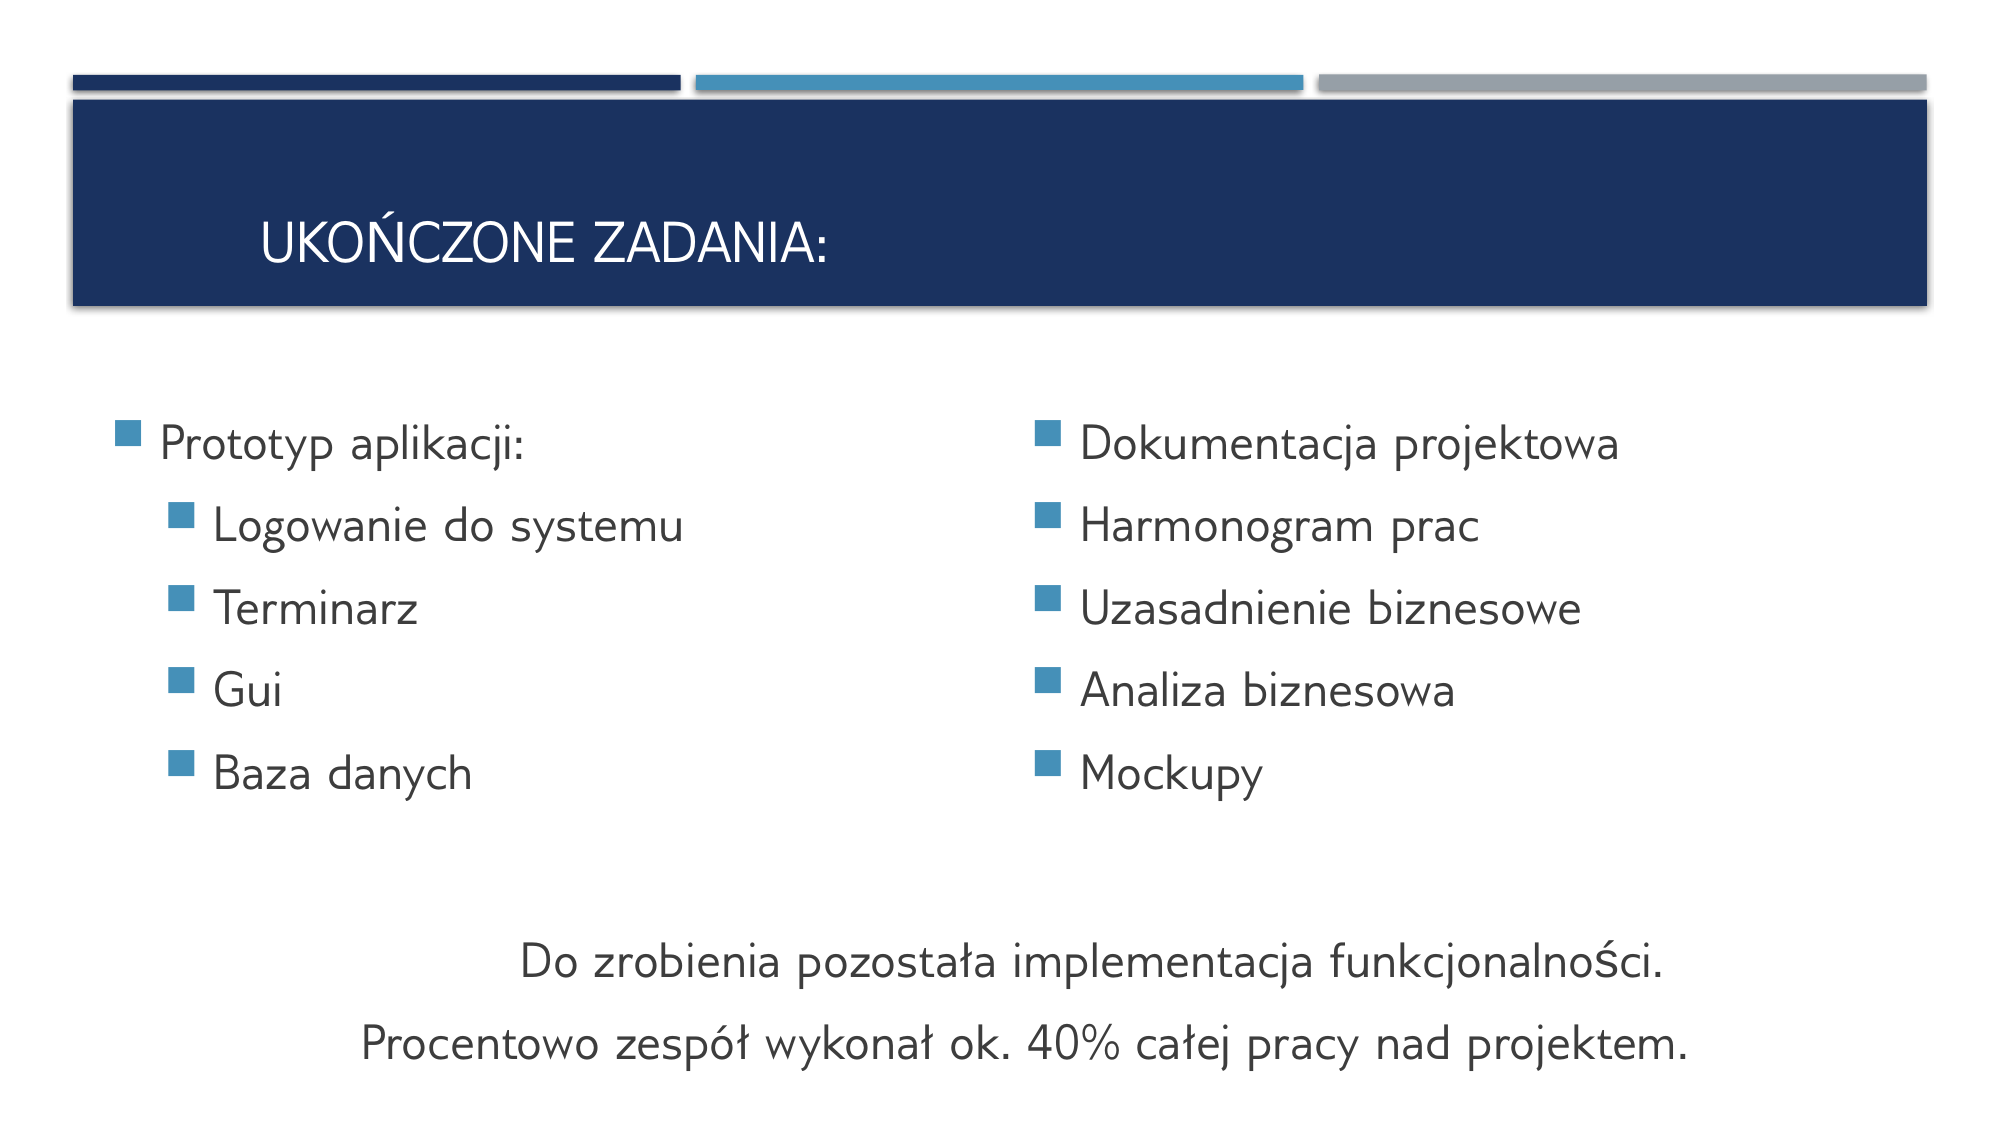

# Ukończone zadania:
Prototyp aplikacji:
Logowanie do systemu
Terminarz
Gui
Baza danych
Dokumentacja projektowa
Harmonogram prac
Uzasadnienie biznesowe
Analiza biznesowa
Mockupy
	Do zrobienia pozostała implementacja funkcjonalności.
Procentowo zespół wykonał ok. 40% całej pracy nad projektem.